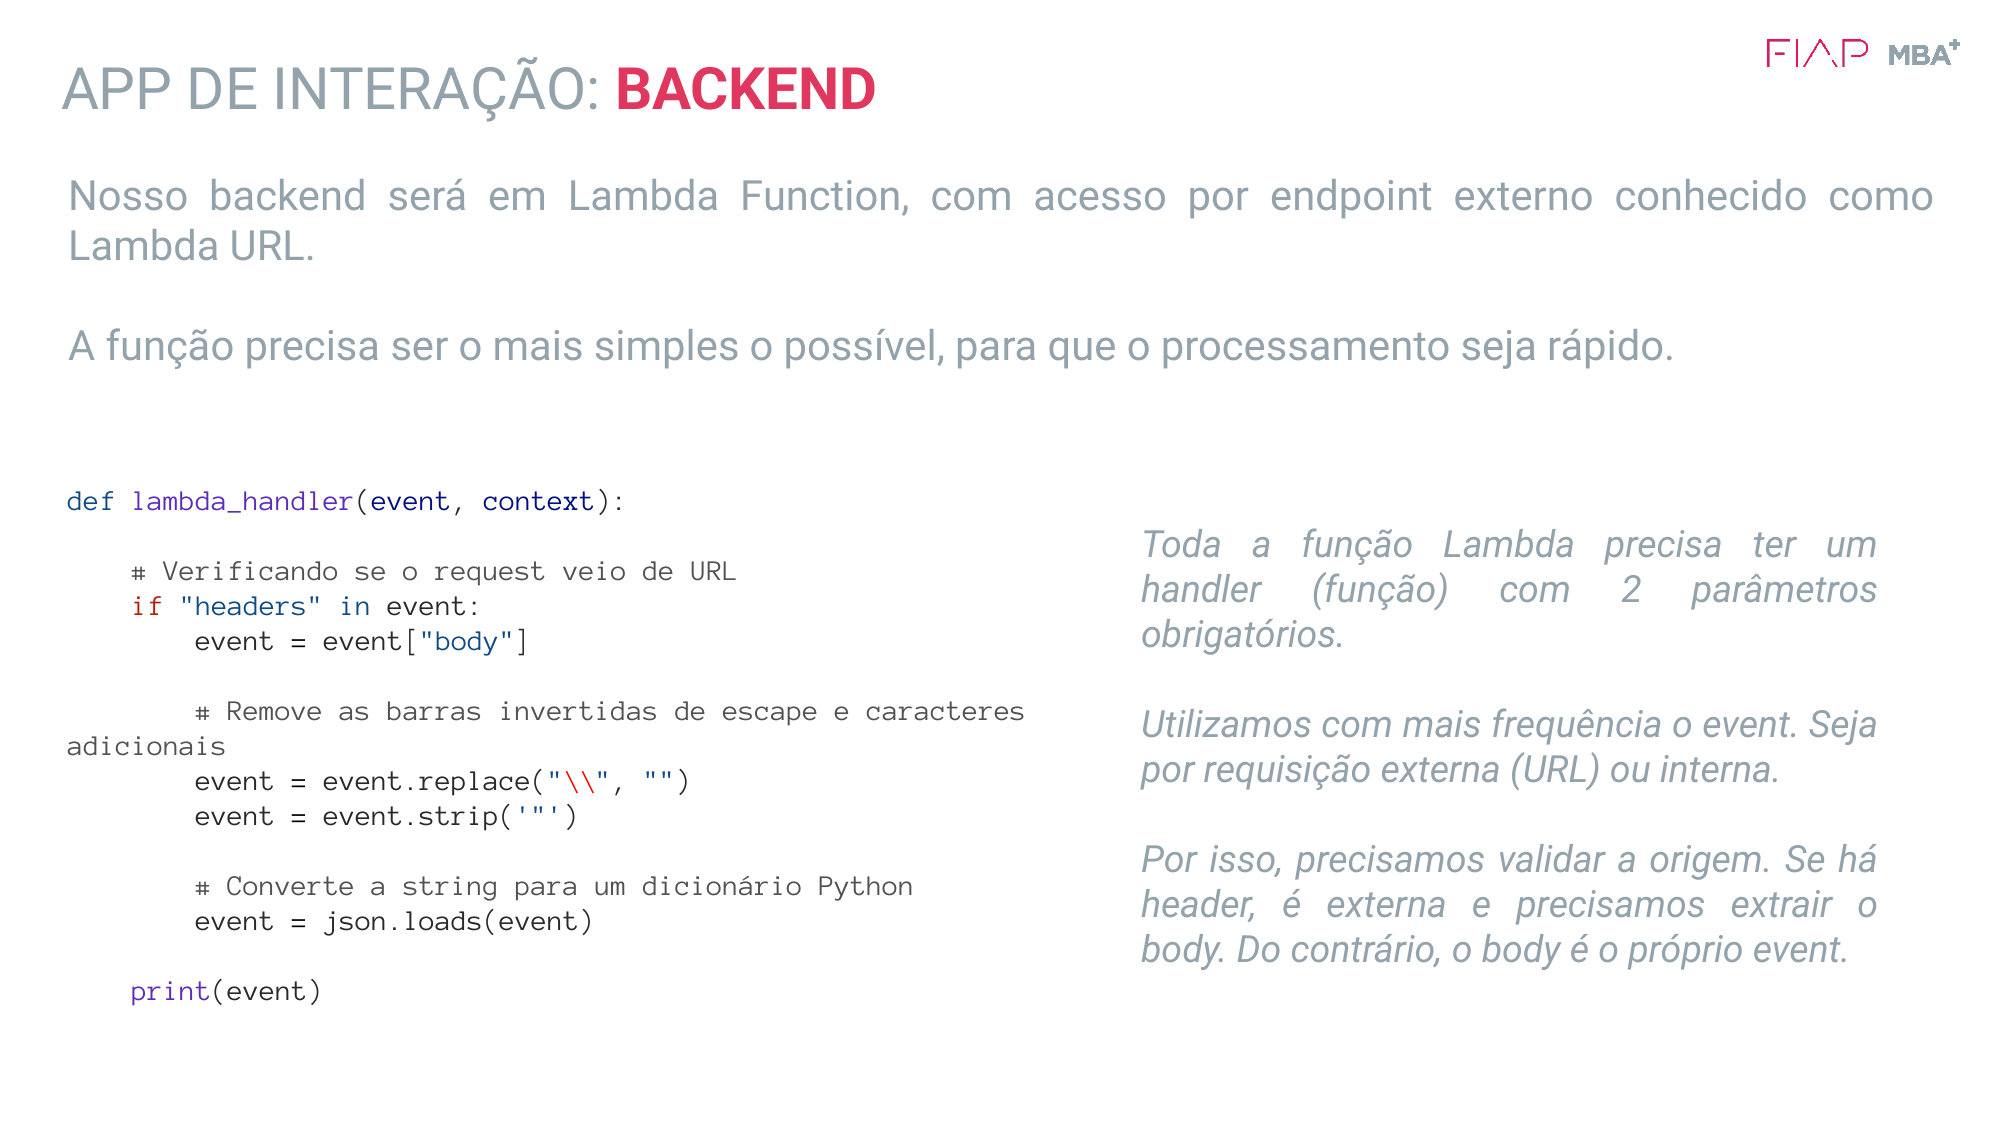

# APP DE INTERAÇÃO: BACKEND
Nosso backend será em Lambda Function, com acesso por endpoint externo conhecido como Lambda URL.

A função precisa ser o mais simples o possível, para que o processamento seja rápido.
def lambda_handler(event, context):
    # Verificando se o request veio de URL
    if "headers" in event:
        event = event["body"]
        # Remove as barras invertidas de escape e caracteres adicionais
        event = event.replace("\\", "")
        event = event.strip('"')
        # Converte a string para um dicionário Python
        event = json.loads(event)
    print(event)
Toda a função Lambda precisa ter um handler (função) com 2 parâmetros obrigatórios.

Utilizamos com mais frequência o event. Seja por requisição externa (URL) ou interna.

Por isso, precisamos validar a origem. Se há header, é externa e precisamos extrair o body. Do contrário, o body é o próprio event.